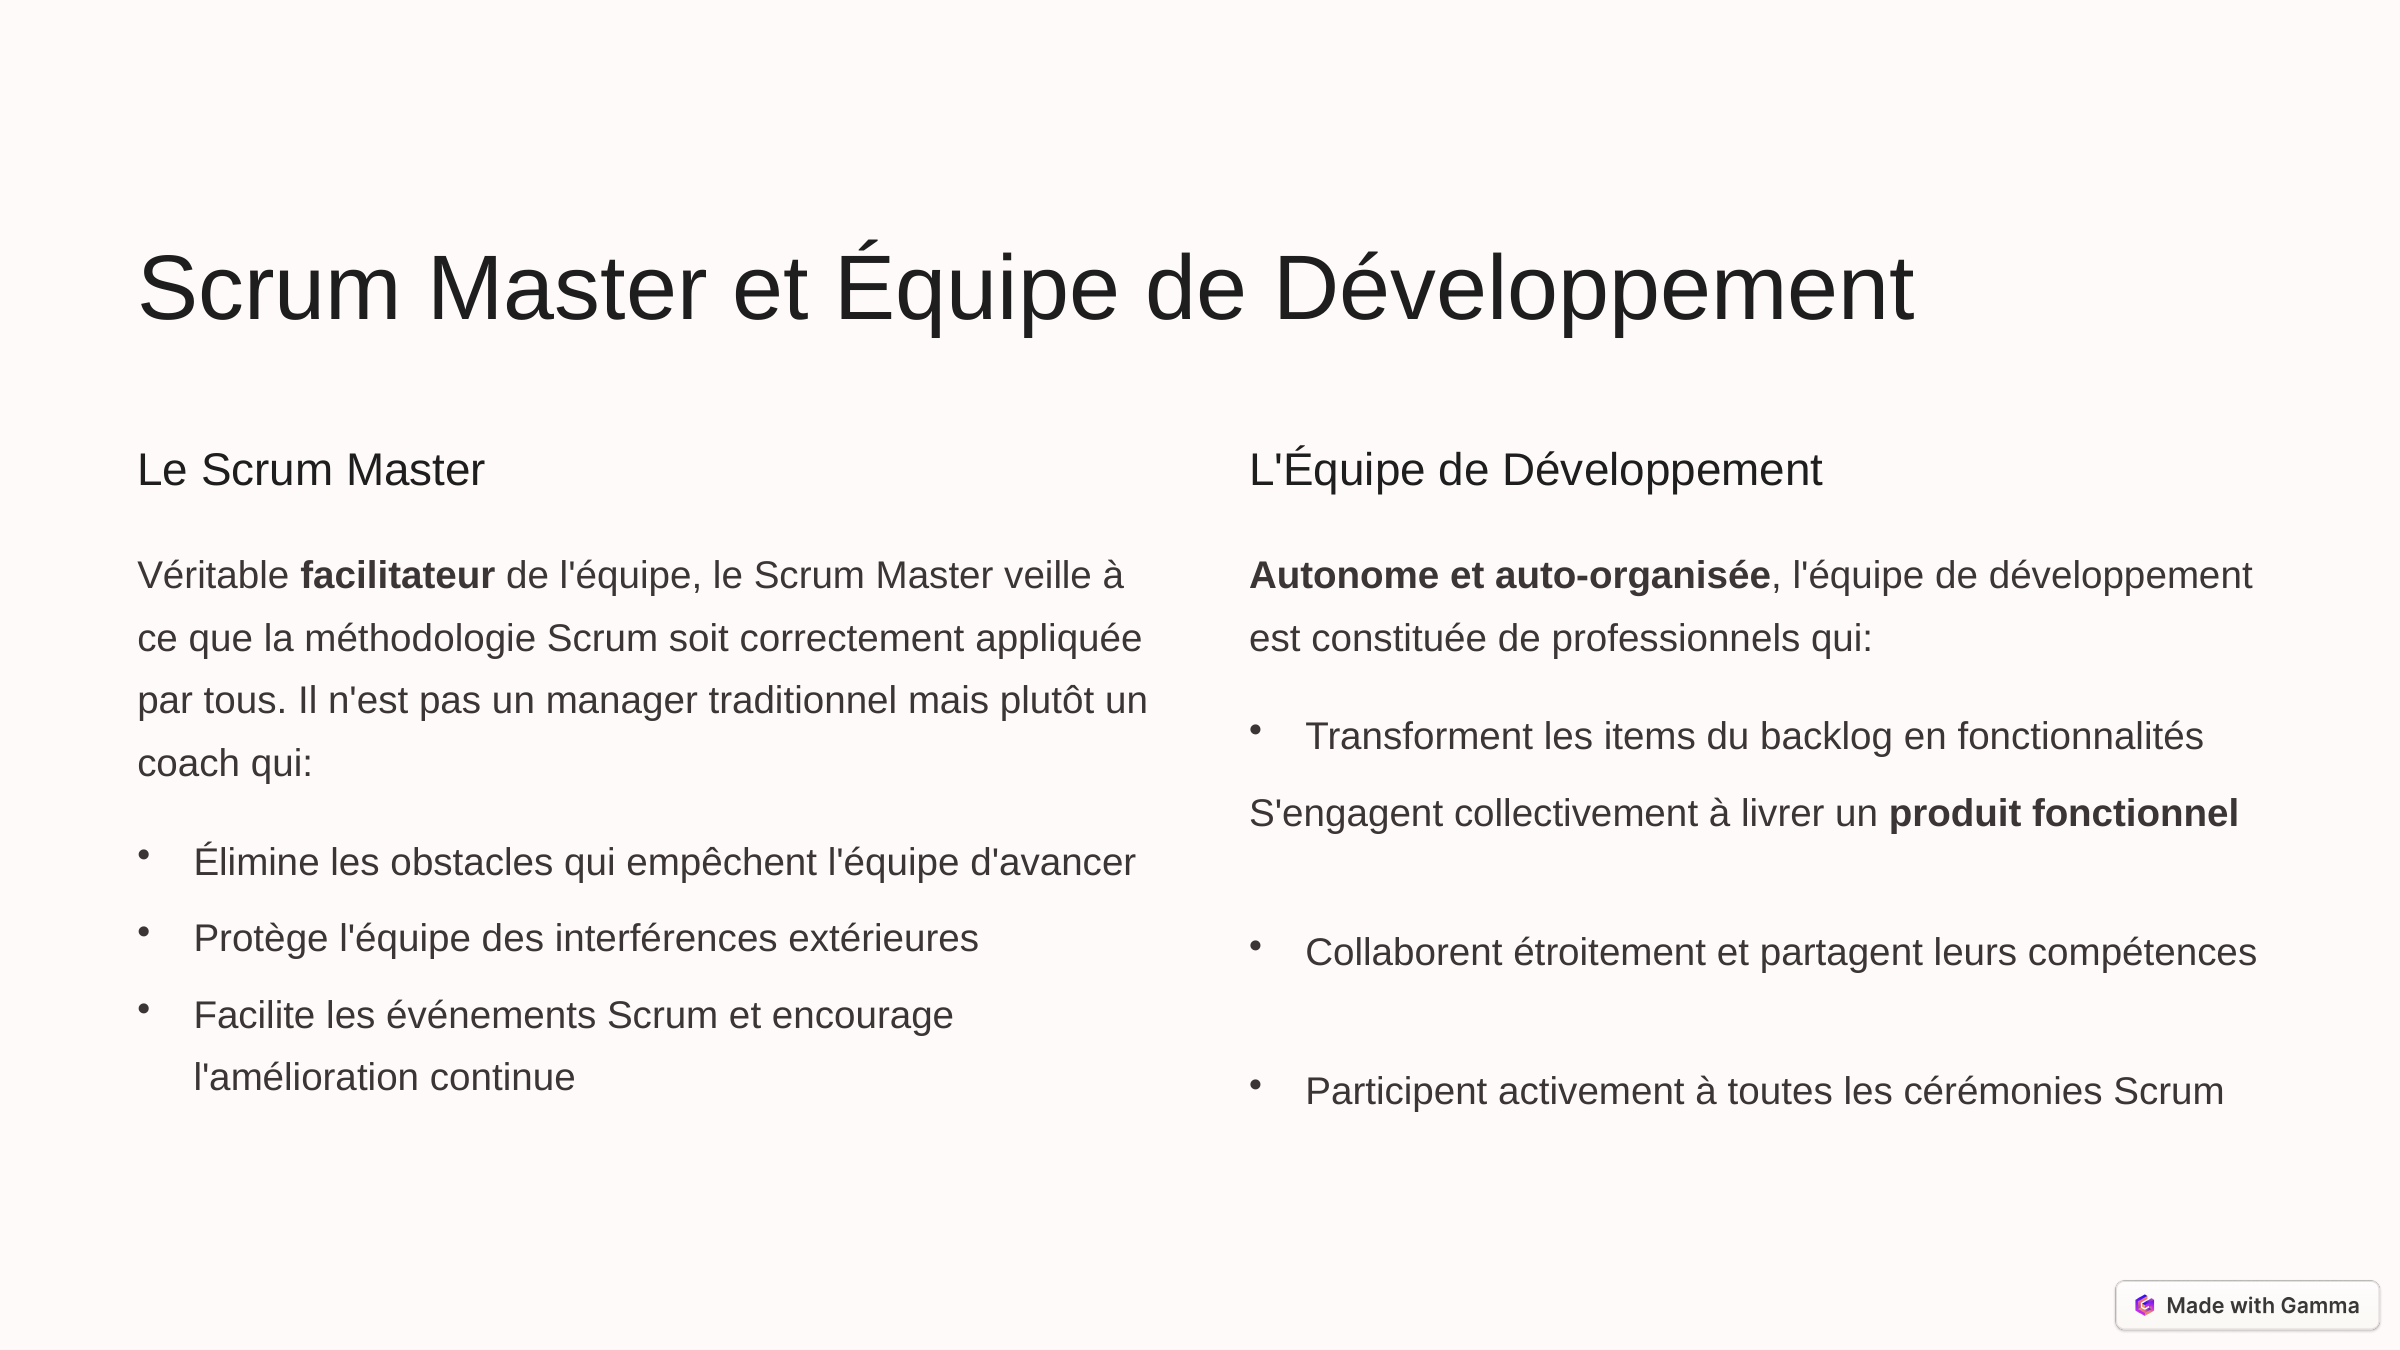

Scrum Master et Équipe de Développement
Le Scrum Master
L'Équipe de Développement
Véritable facilitateur de l'équipe, le Scrum Master veille à ce que la méthodologie Scrum soit correctement appliquée par tous. Il n'est pas un manager traditionnel mais plutôt un coach qui:
Autonome et auto-organisée, l'équipe de développement est constituée de professionnels qui:
Transforment les items du backlog en fonctionnalités
S'engagent collectivement à livrer un produit fonctionnel
Élimine les obstacles qui empêchent l'équipe d'avancer
Protège l'équipe des interférences extérieures
Collaborent étroitement et partagent leurs compétences
Facilite les événements Scrum et encourage l'amélioration continue
Participent activement à toutes les cérémonies Scrum